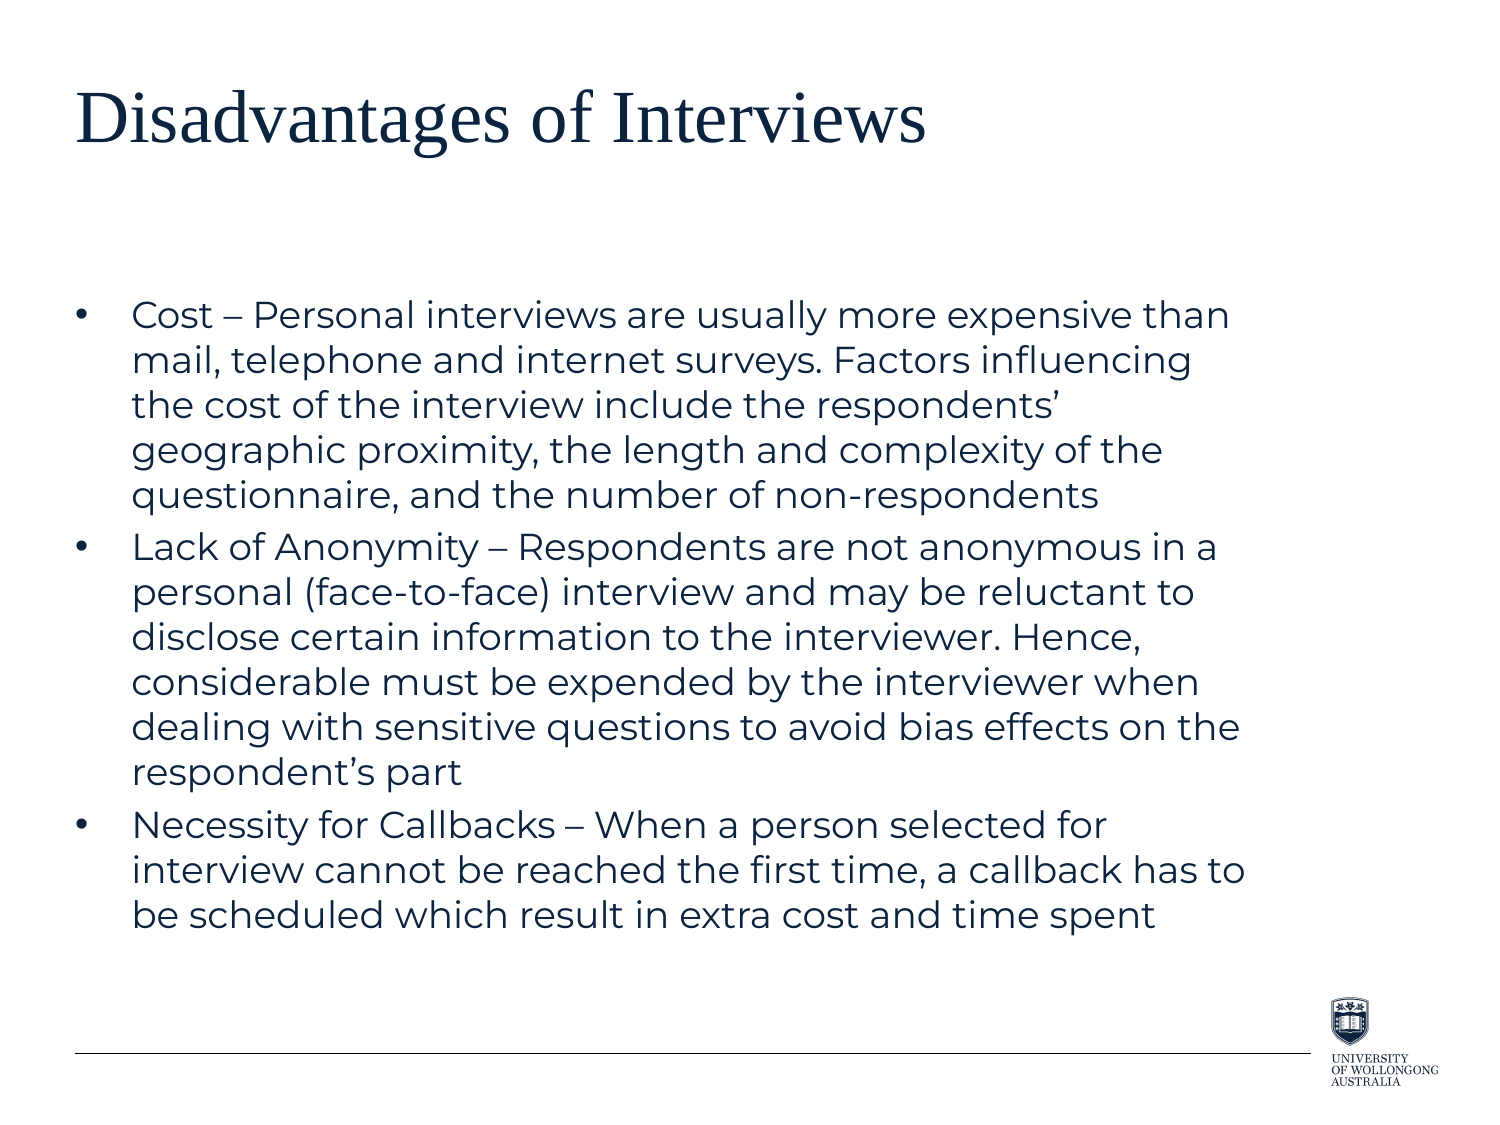

# Disadvantages of Interviews
Cost – Personal interviews are usually more expensive than mail, telephone and internet surveys. Factors influencing the cost of the interview include the respondents’ geographic proximity, the length and complexity of the questionnaire, and the number of non-respondents
Lack of Anonymity – Respondents are not anonymous in a personal (face-to-face) interview and may be reluctant to disclose certain information to the interviewer. Hence, considerable must be expended by the interviewer when dealing with sensitive questions to avoid bias effects on the respondent’s part
Necessity for Callbacks – When a person selected for interview cannot be reached the first time, a callback has to be scheduled which result in extra cost and time spent